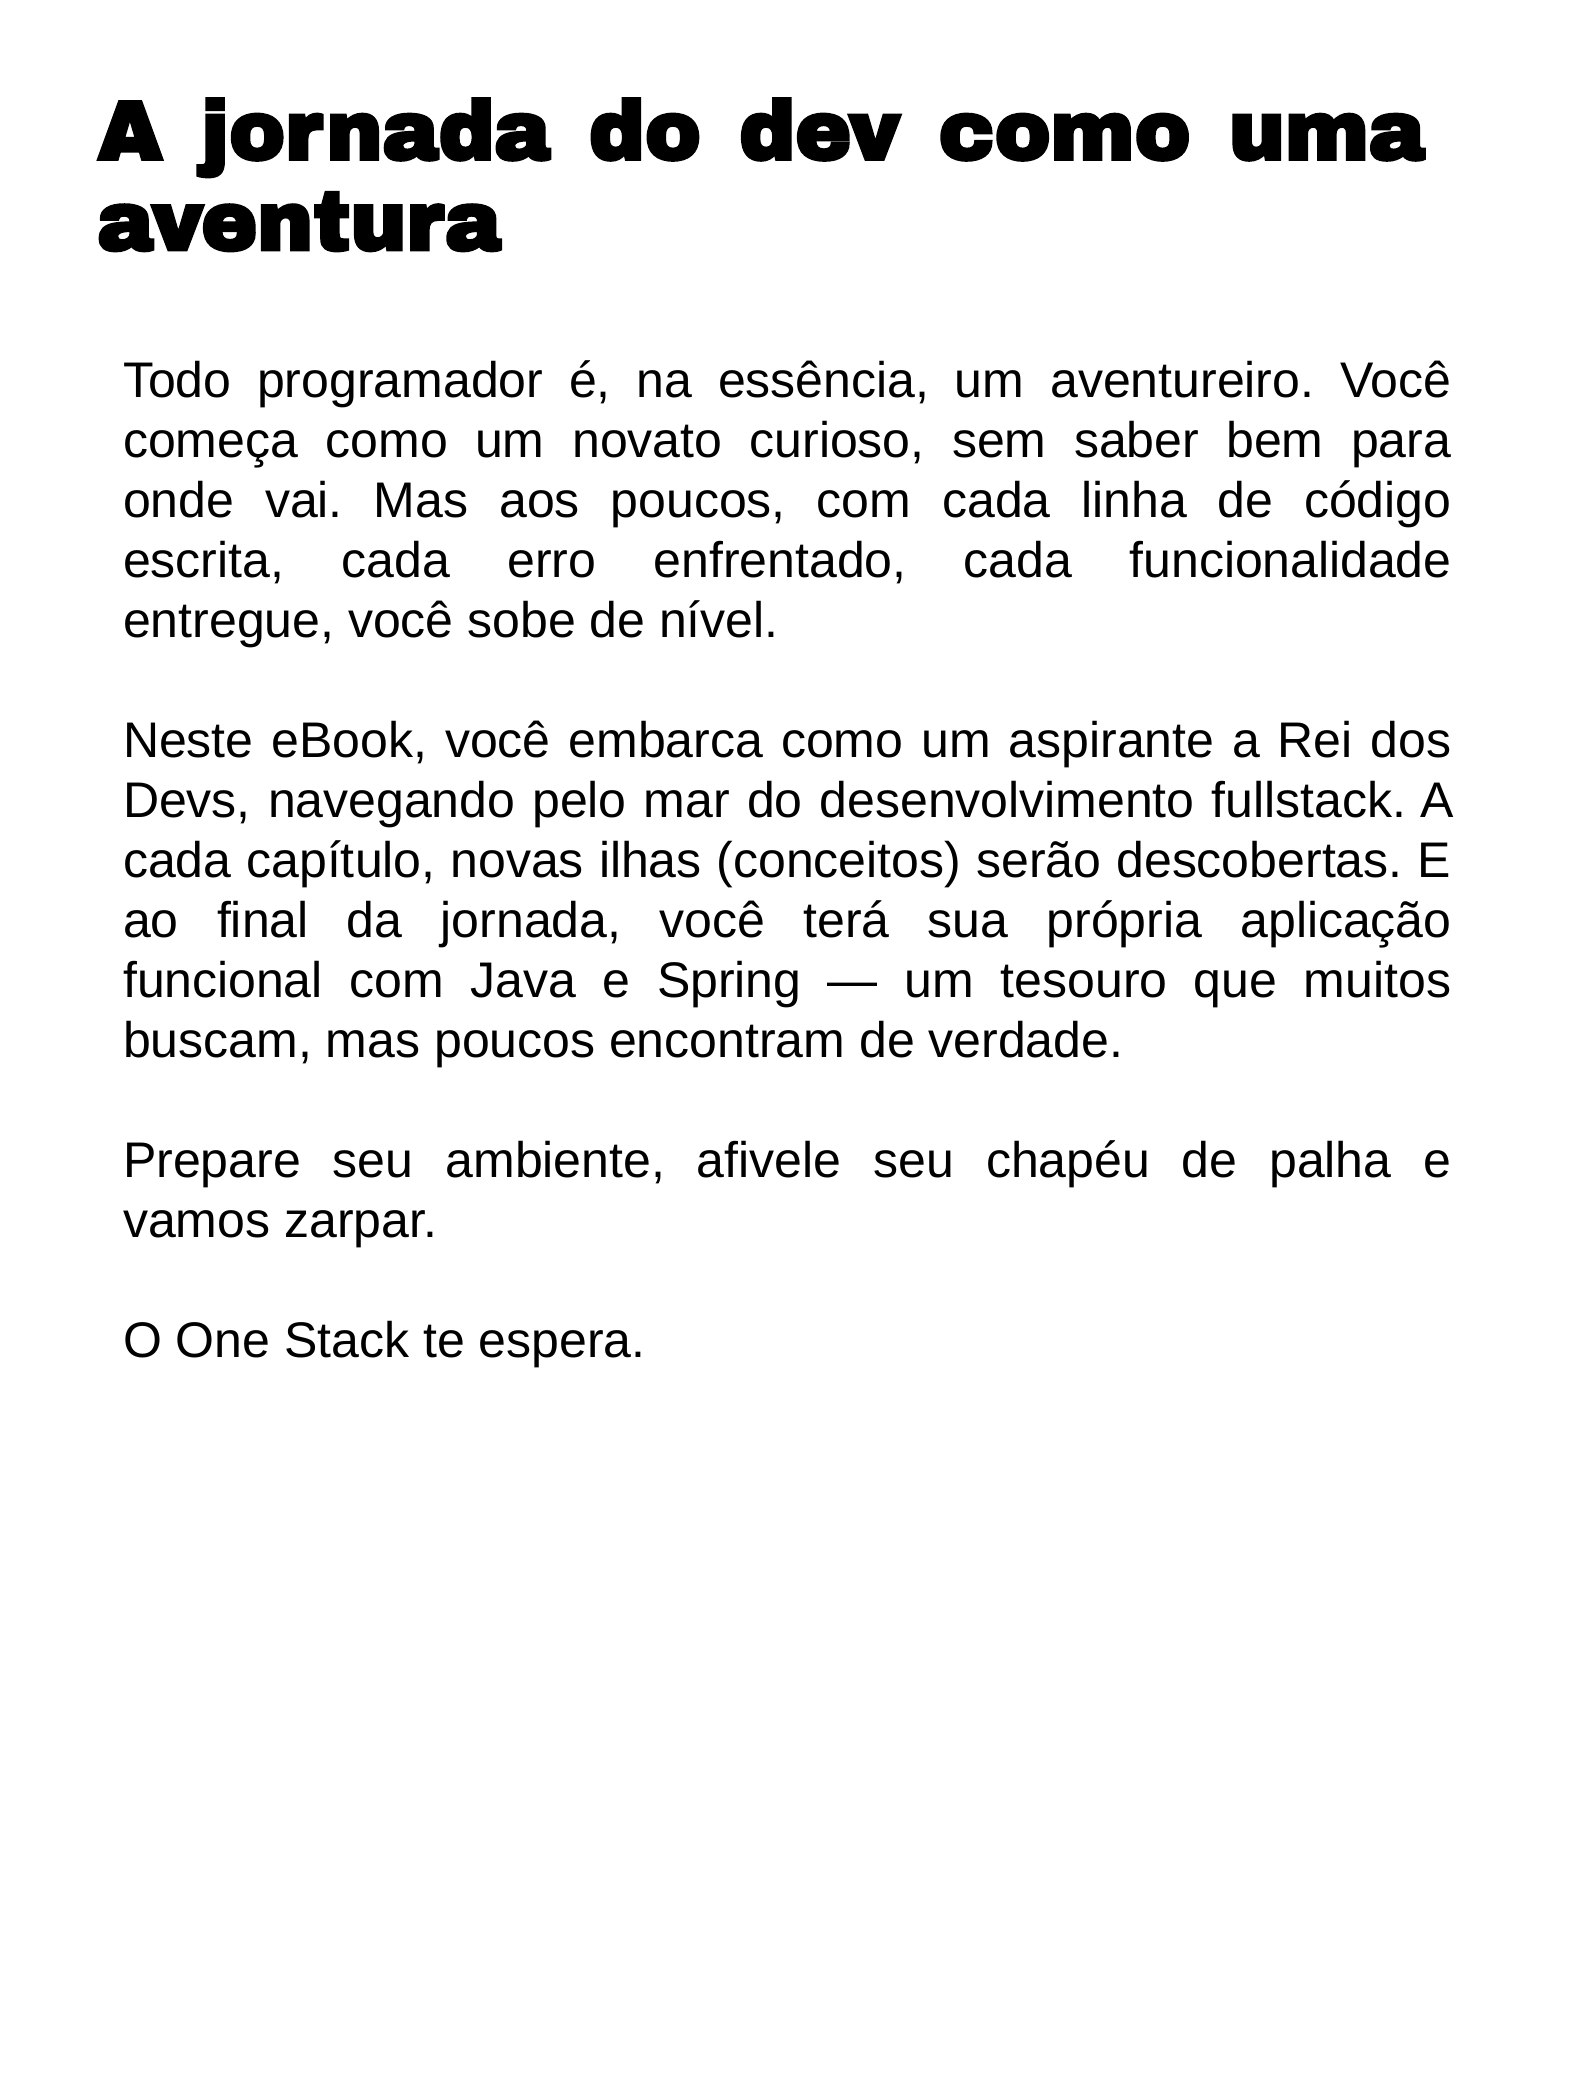

# A jornada do dev como uma aventura
Todo programador é, na essência, um aventureiro. Você começa como um novato curioso, sem saber bem para onde vai. Mas aos poucos, com cada linha de código escrita, cada erro enfrentado, cada funcionalidade entregue, você sobe de nível.

Neste eBook, você embarca como um aspirante a Rei dos Devs, navegando pelo mar do desenvolvimento fullstack. A cada capítulo, novas ilhas (conceitos) serão descobertas. E ao final da jornada, você terá sua própria aplicação funcional com Java e Spring — um tesouro que muitos buscam, mas poucos encontram de verdade.

Prepare seu ambiente, afivele seu chapéu de palha e vamos zarpar.

O One Stack te espera. ️